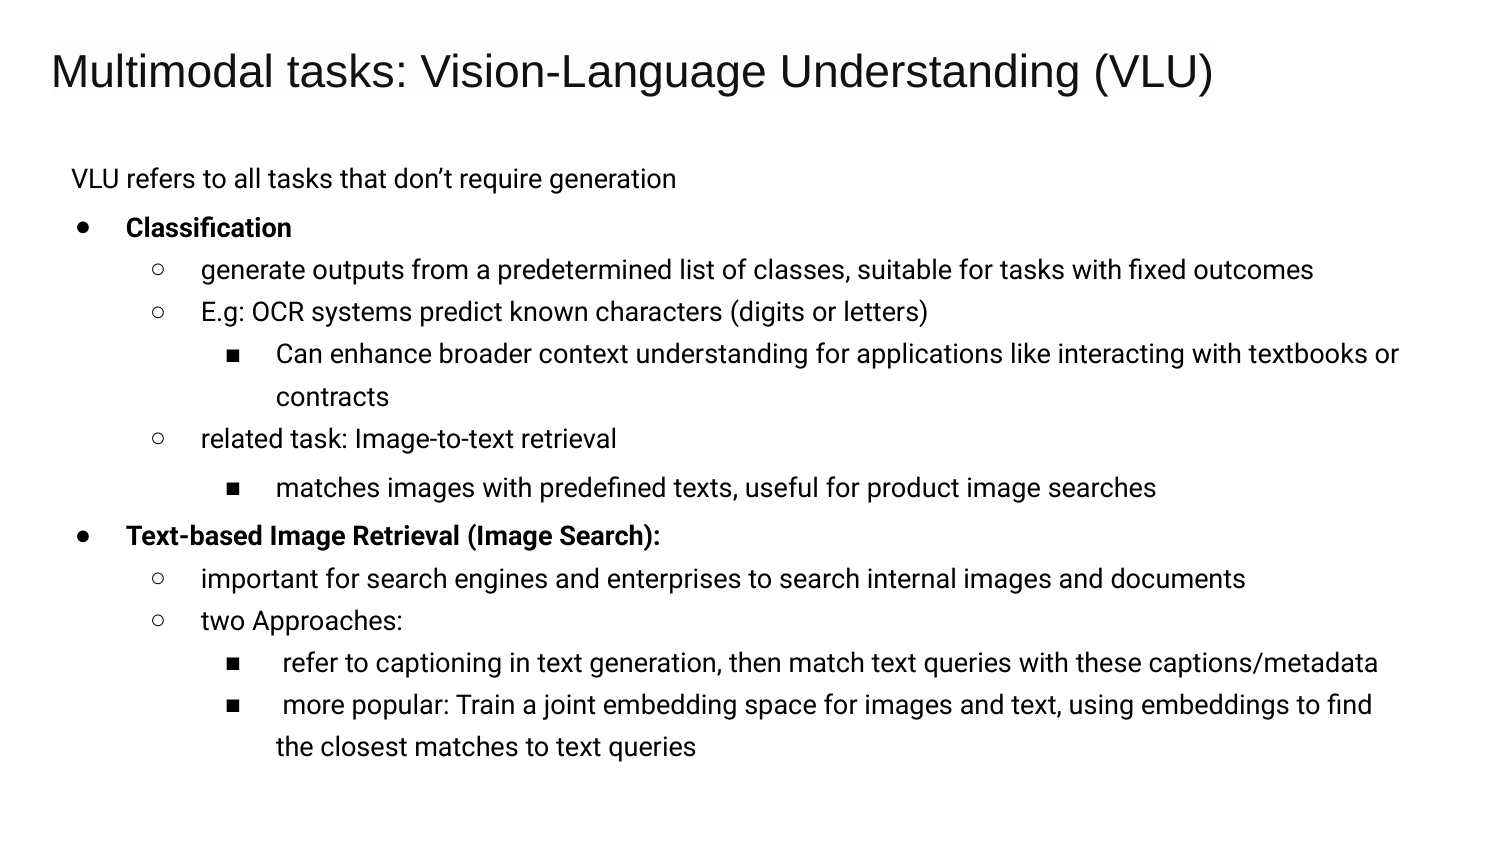

# Multimodal tasks: Vision-Language Understanding (VLU)
   VLU refers to all tasks that don’t require generation
Classification
generate outputs from a predetermined list of classes, suitable for tasks with fixed outcomes
E.g: OCR systems predict known characters (digits or letters)
Can enhance broader context understanding for applications like interacting with textbooks or contracts
related task: Image-to-text retrieval
matches images with predefined texts, useful for product image searches
Text-based Image Retrieval (Image Search):
important for search engines and enterprises to search internal images and documents
two Approaches:
 refer to captioning in text generation, then match text queries with these captions/metadata
 more popular: Train a joint embedding space for images and text, using embeddings to find the closest matches to text queries